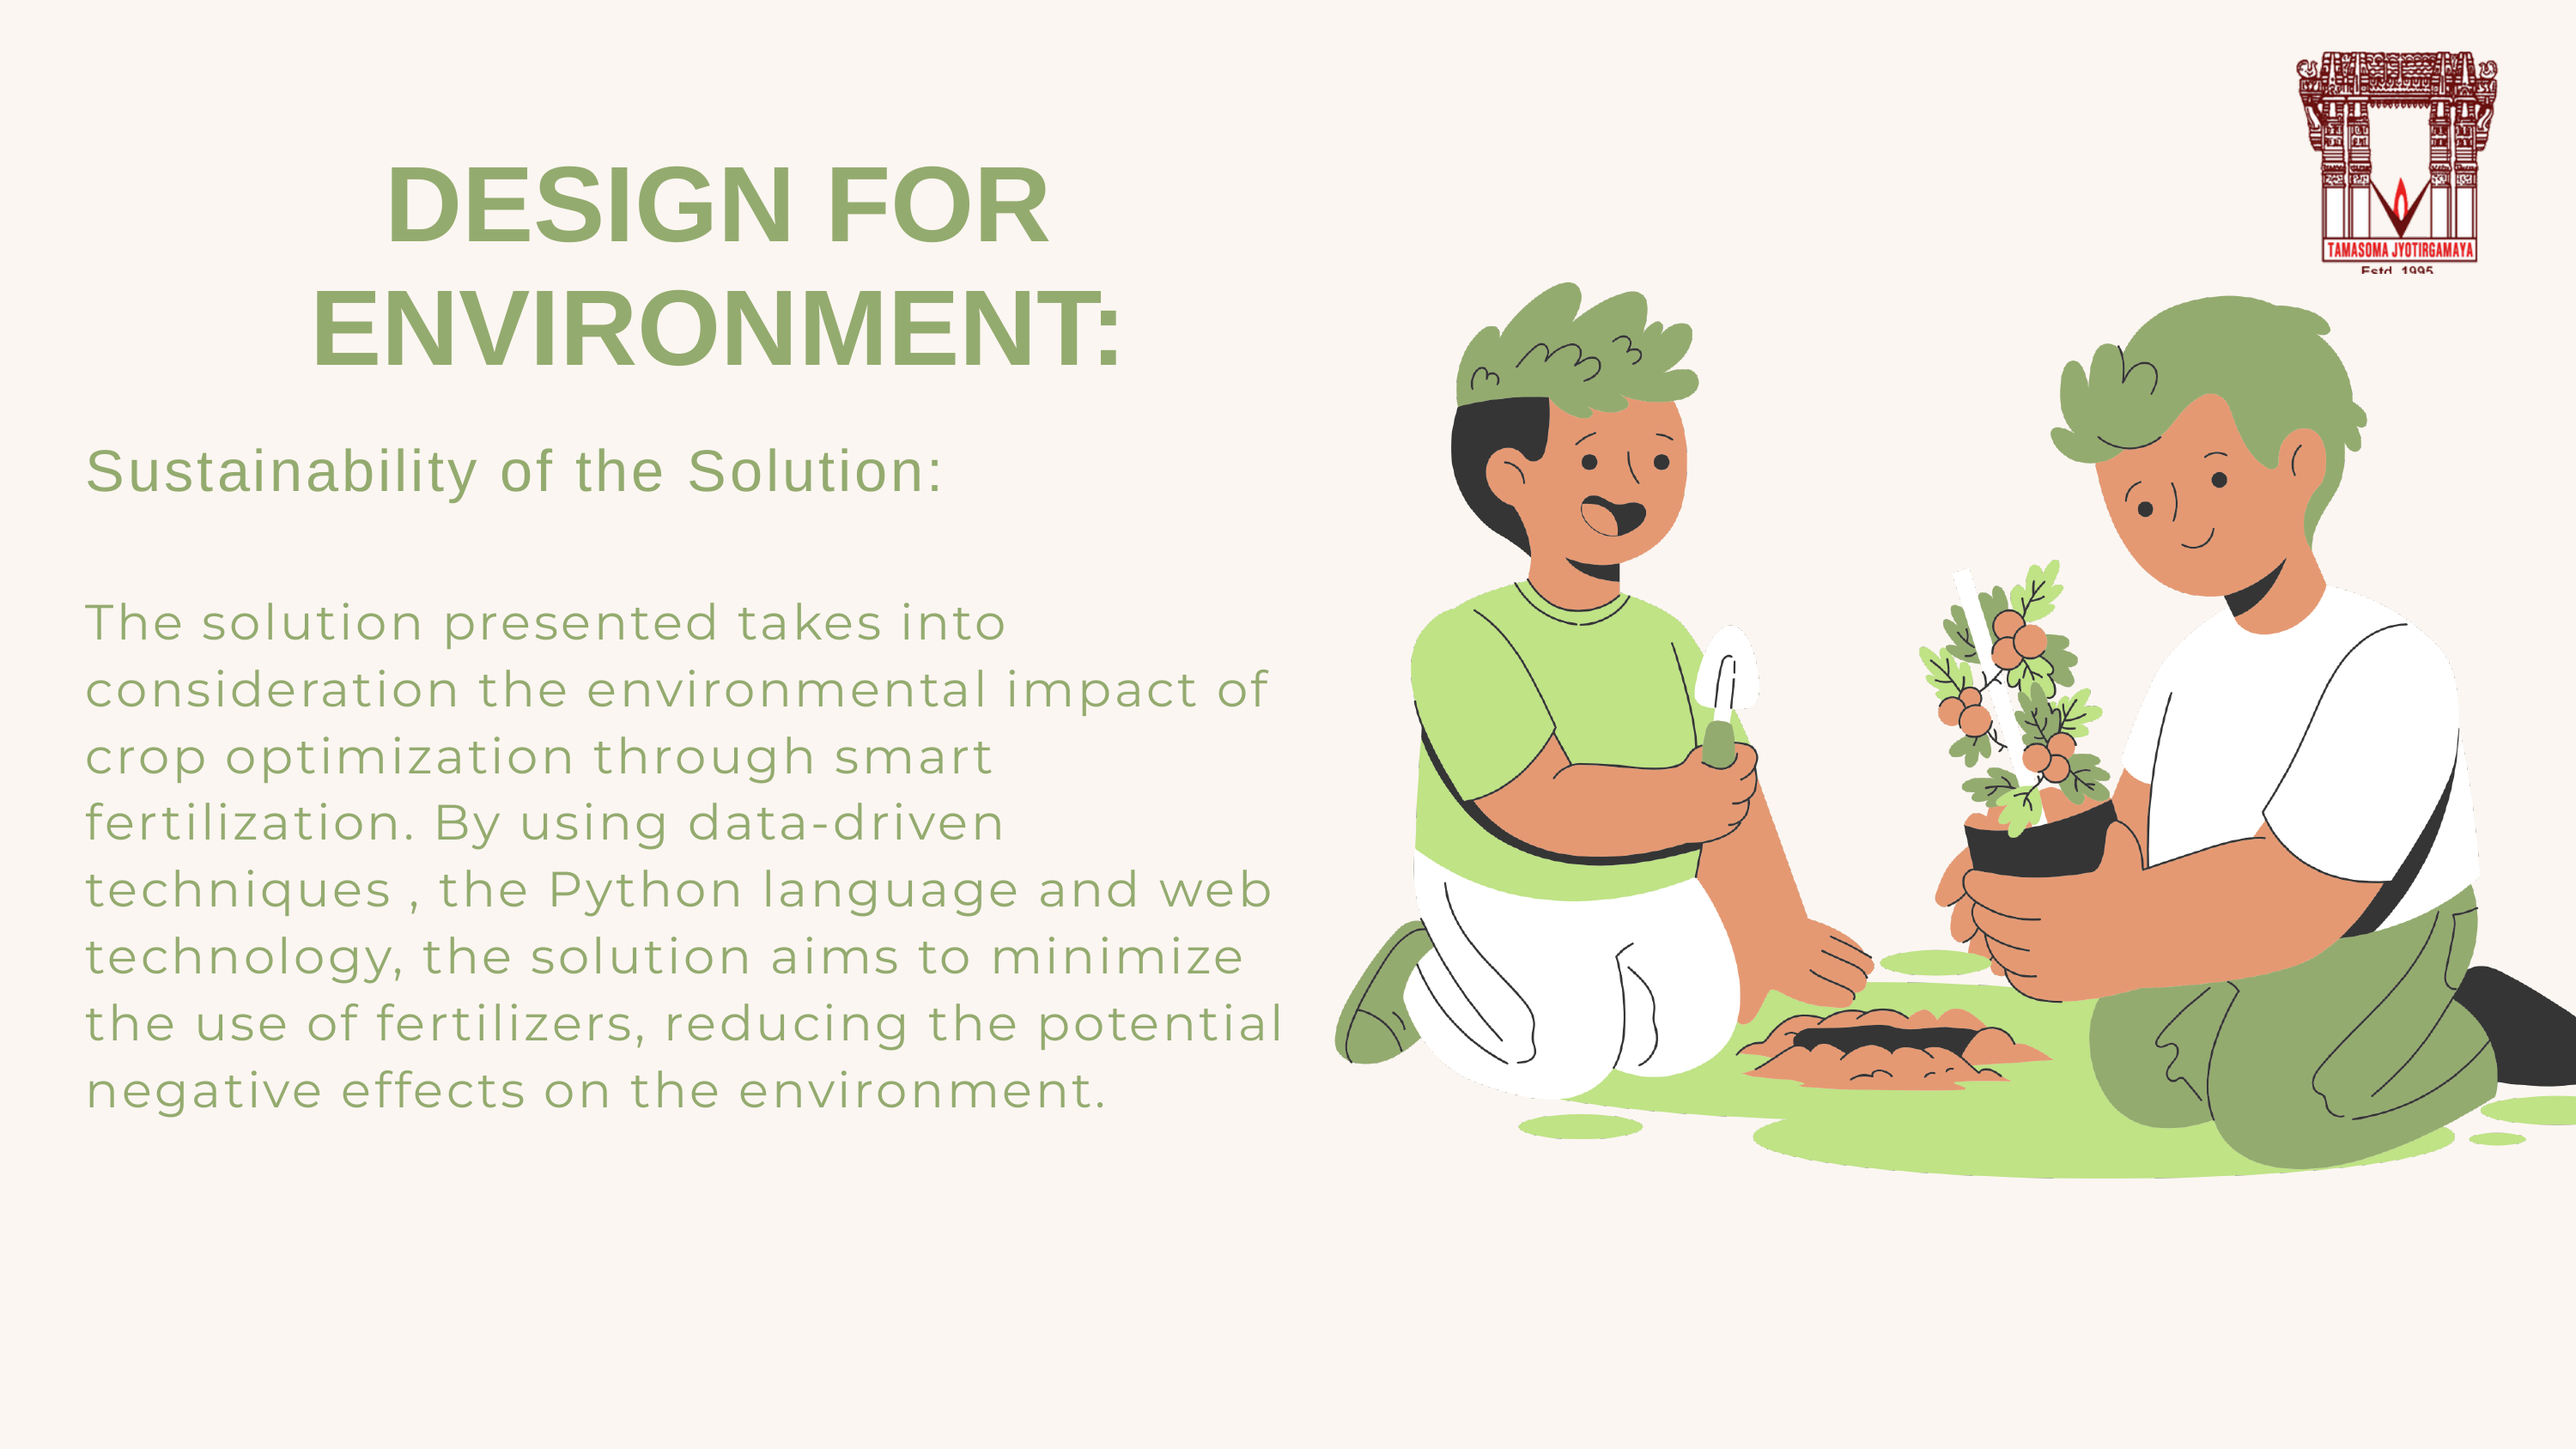

DESIGN FOR ENVIRONMENT:

Sustainability of the Solution:

The solution presented takes into consideration the environmental impact of crop optimization through smart fertilization. By using data-driven techniques , the Python language and web technology, the solution aims to minimize the use of fertilizers, reducing the potential negative effects on the environment.